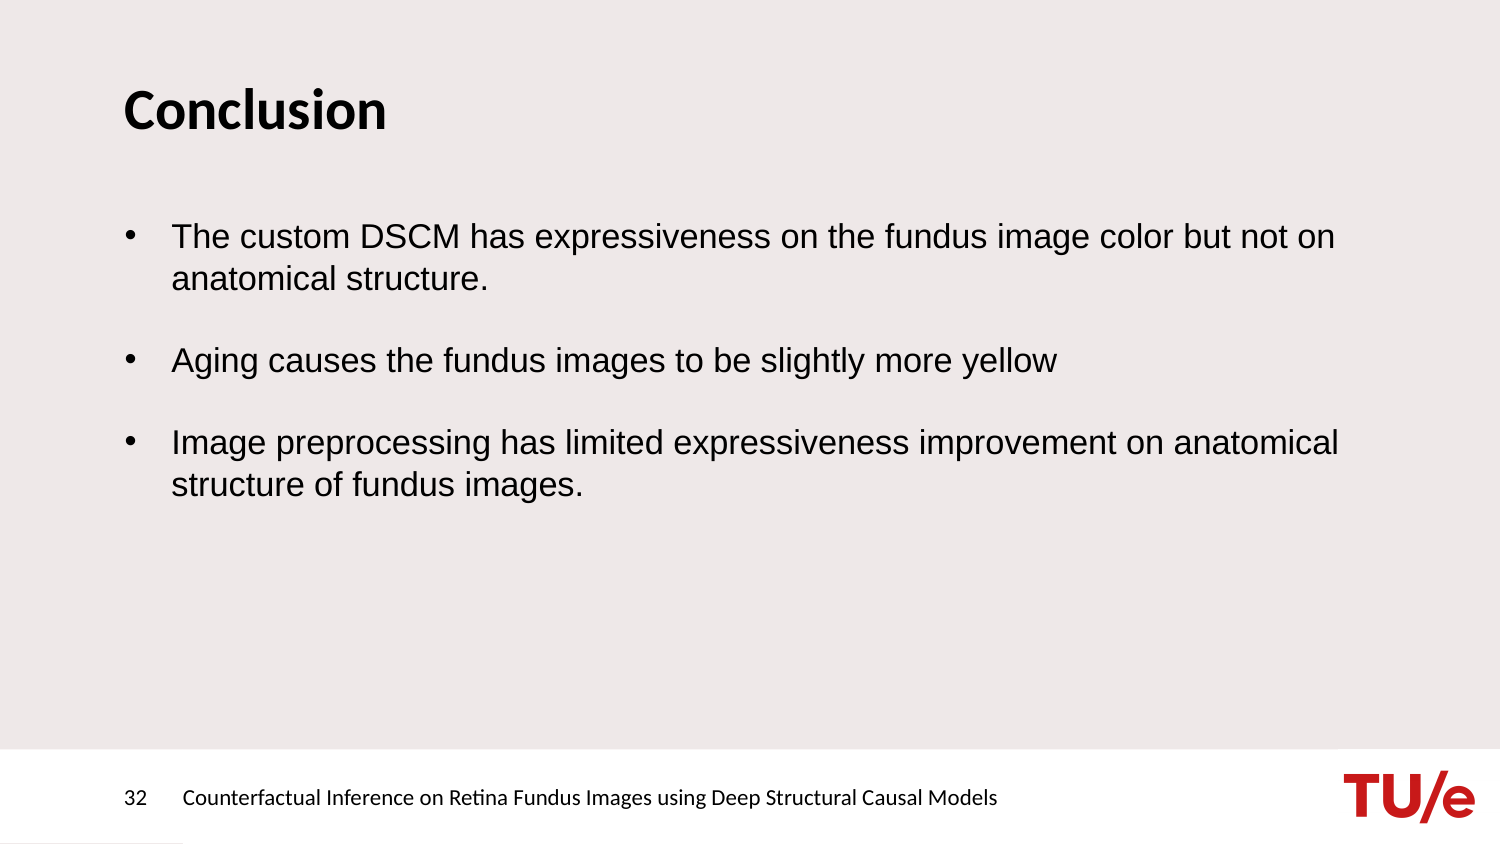

# Conclusion
The custom DSCM has expressiveness on the fundus image color but not on anatomical structure.

Aging causes the fundus images to be slightly more yellow

Image preprocessing has limited expressiveness improvement on anatomical structure of fundus images.
32
Counterfactual Inference on Retina Fundus Images using Deep Structural Causal Models